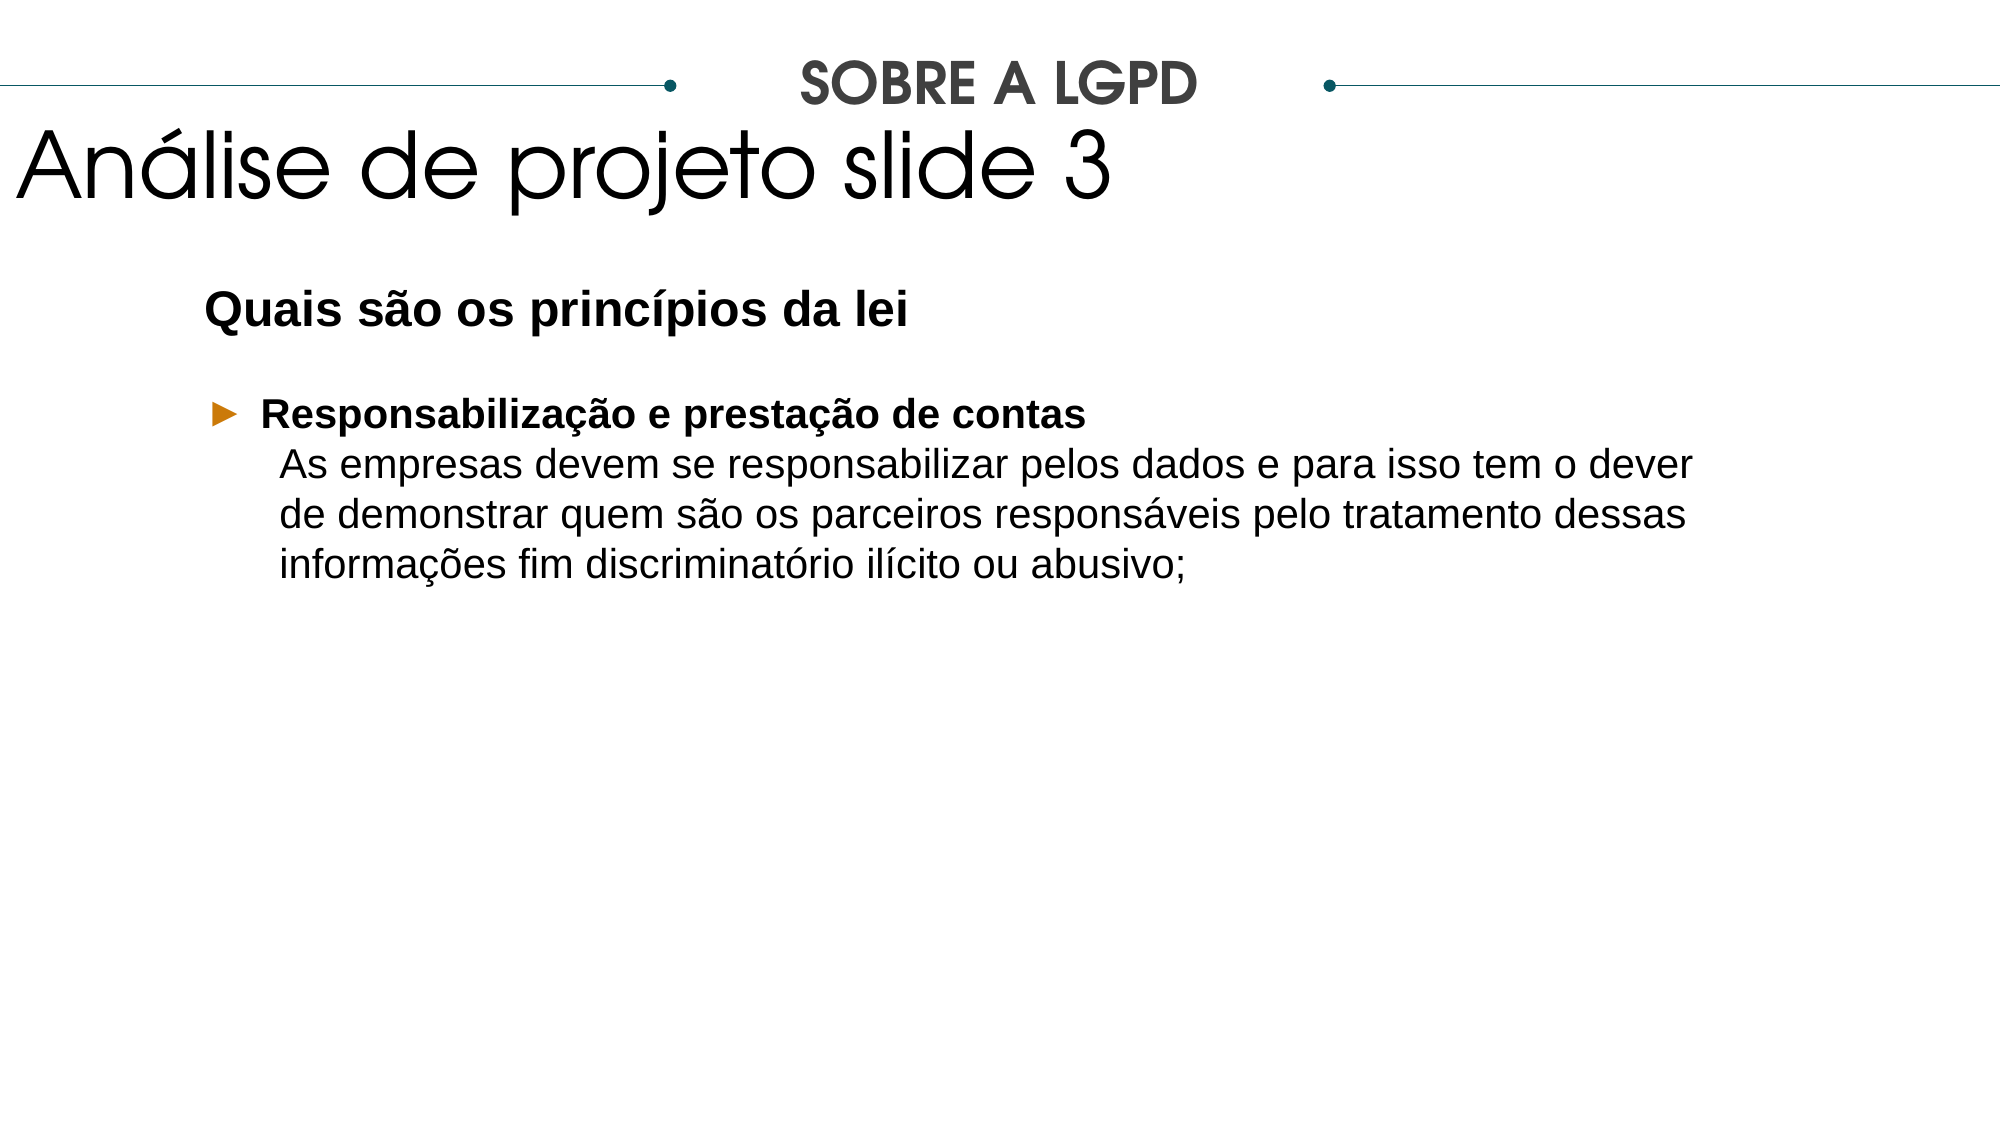

SOBRE A LGPD
Análise de projeto slide 3
Quais são os princípios da lei

Responsabilização e prestação de contas
As empresas devem se responsabilizar pelos dados e para isso tem o dever de demonstrar quem são os parceiros responsáveis pelo tratamento dessas informações fim discriminatório ilícito ou abusivo;